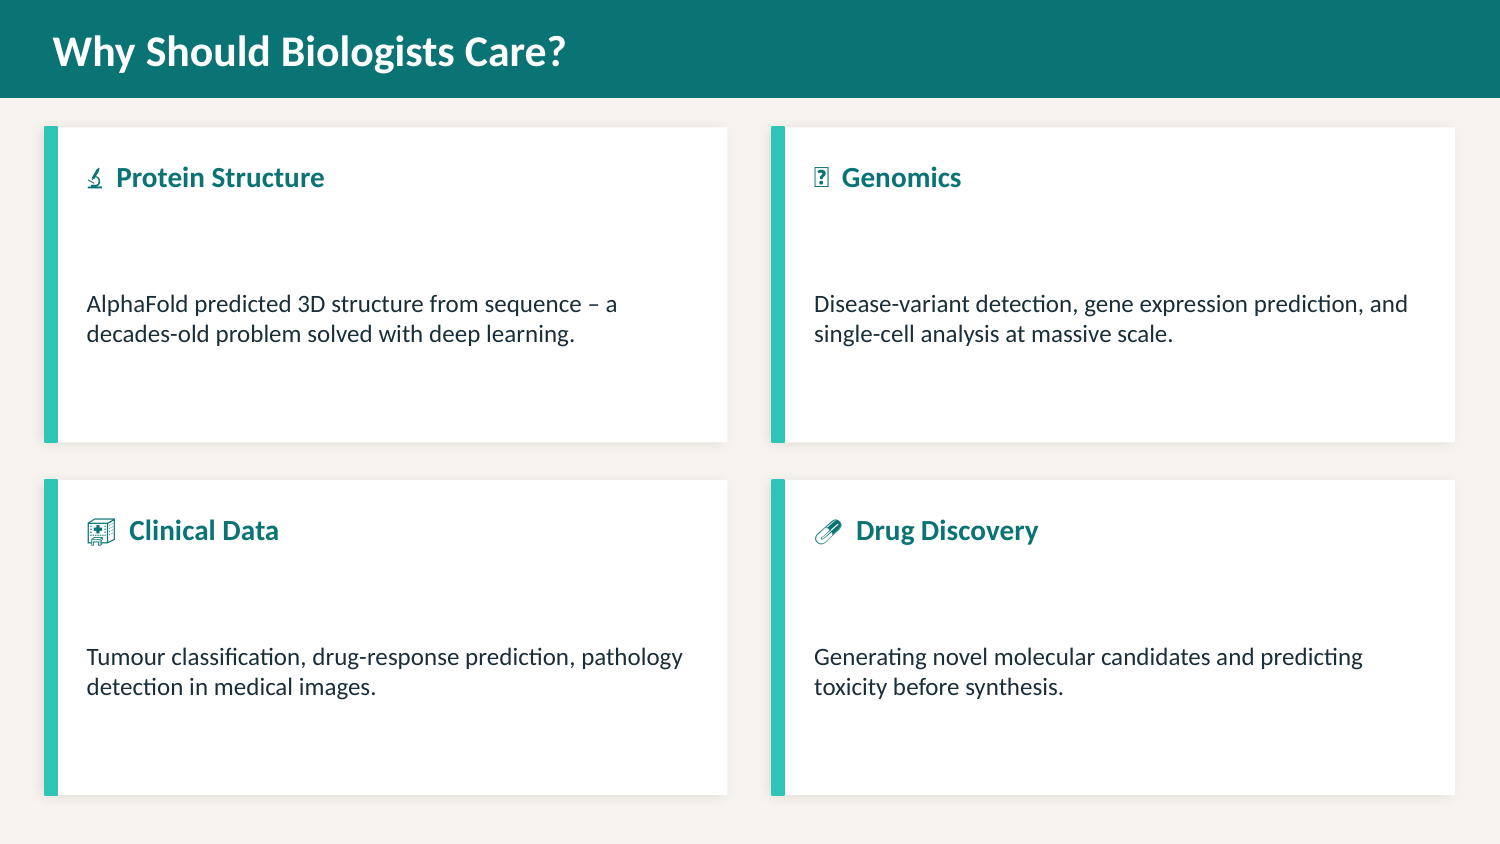

Why Should Biologists Care?

🔬  Protein Structure
🧬  Genomics
AlphaFold predicted 3D structure from sequence – a decades-old problem solved with deep learning.
Disease-variant detection, gene expression prediction, and single-cell analysis at massive scale.

🏥  Clinical Data
💊  Drug Discovery
Tumour classification, drug-response prediction, pathology detection in medical images.
Generating novel molecular candidates and predicting toxicity before synthesis.